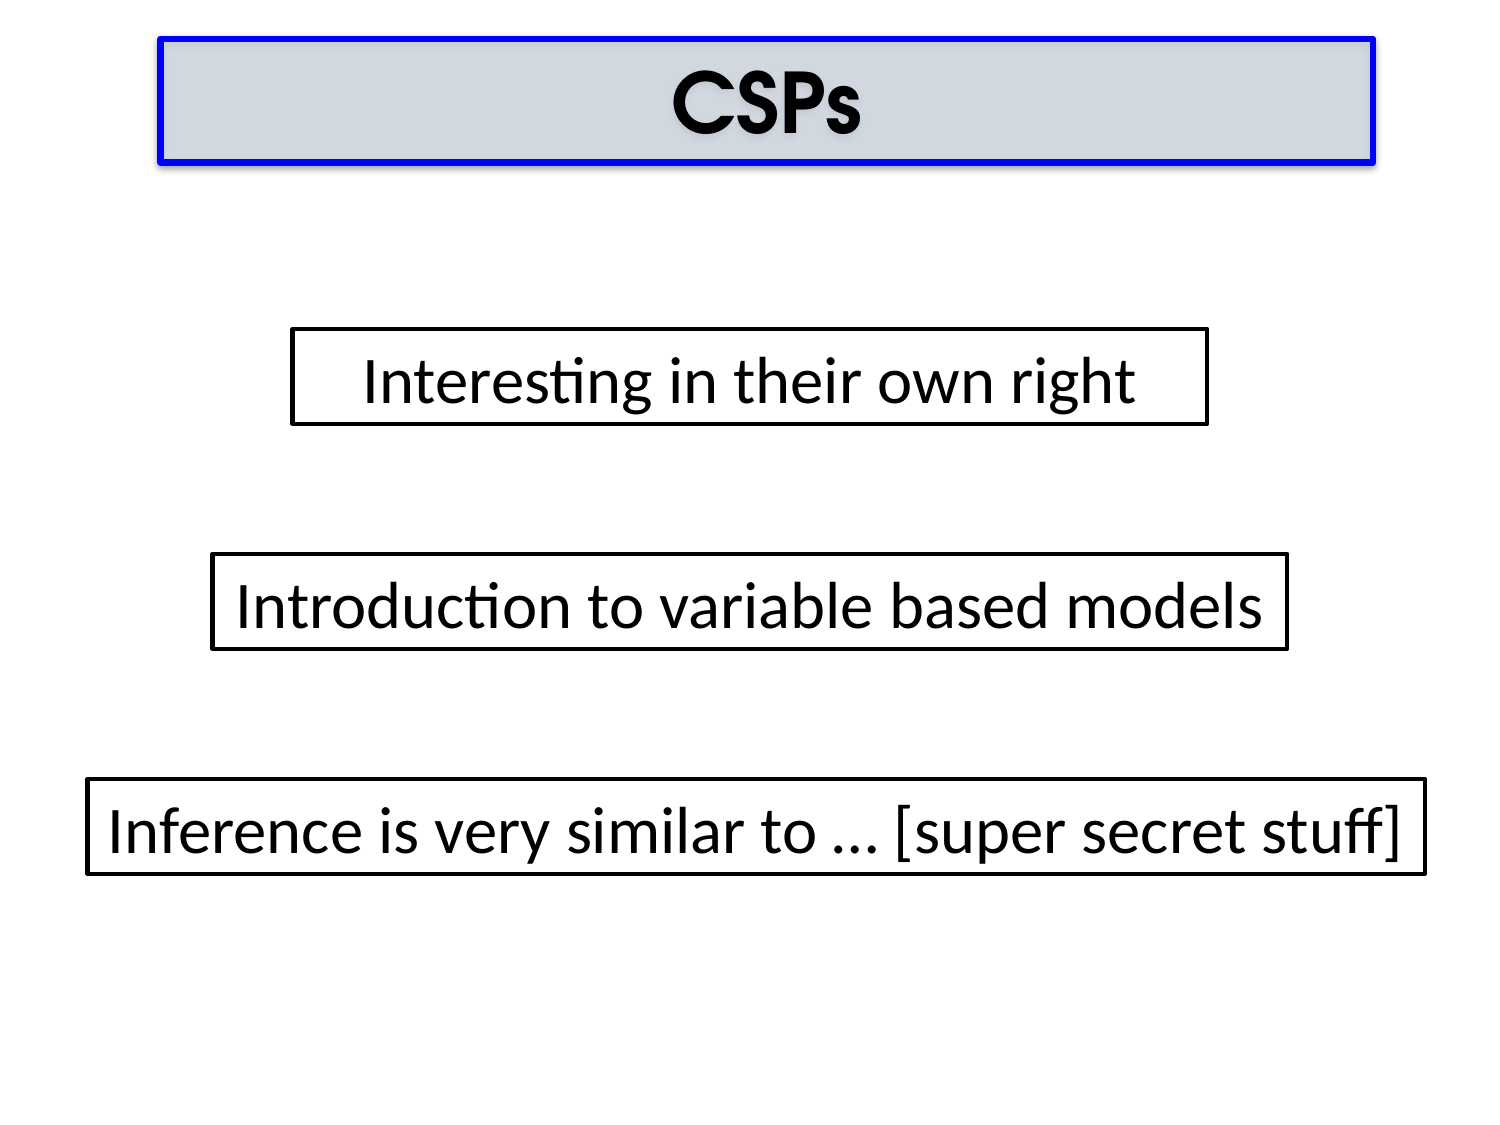

CSPs
Interesting in their own right
Introduction to variable based models
Inference is very similar to … [super secret stuff]